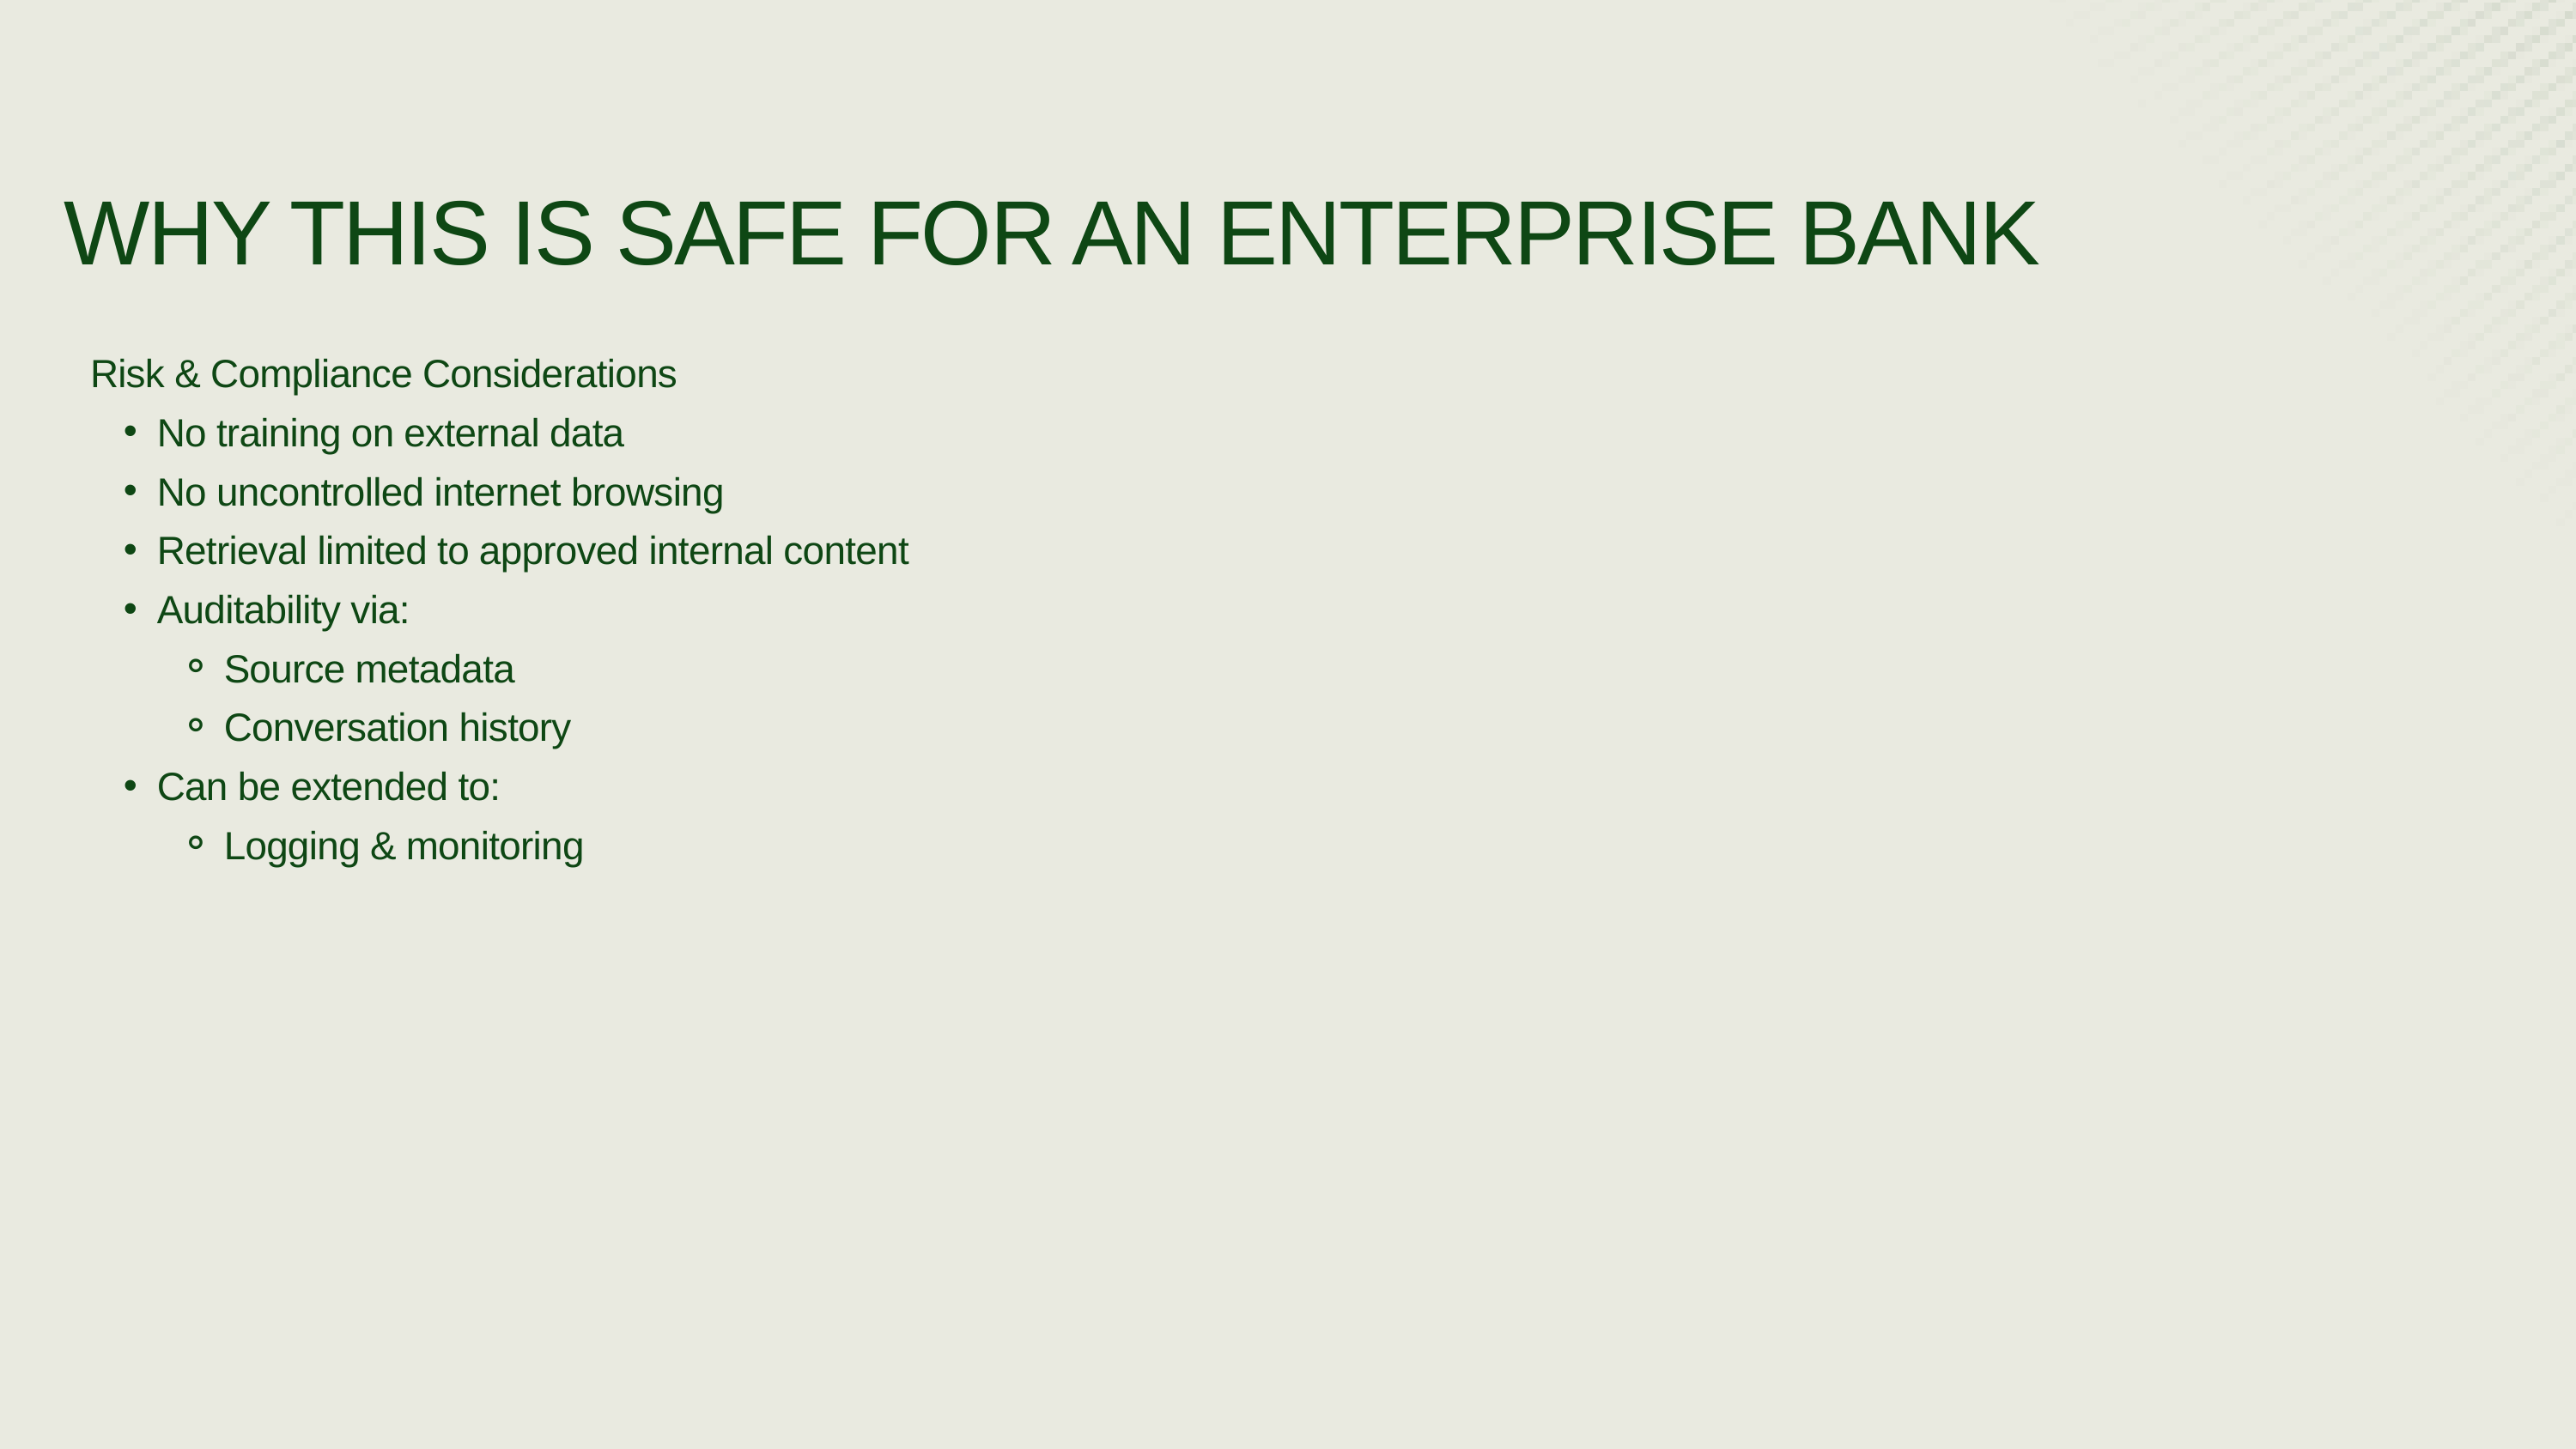

WHY THIS IS SAFE FOR AN ENTERPRISE BANK

Risk & Compliance Considerations
No training on external data
No uncontrolled internet browsing
Retrieval limited to approved internal content
Auditability via:
Source metadata
Conversation history
Can be extended to:
Logging & monitoring